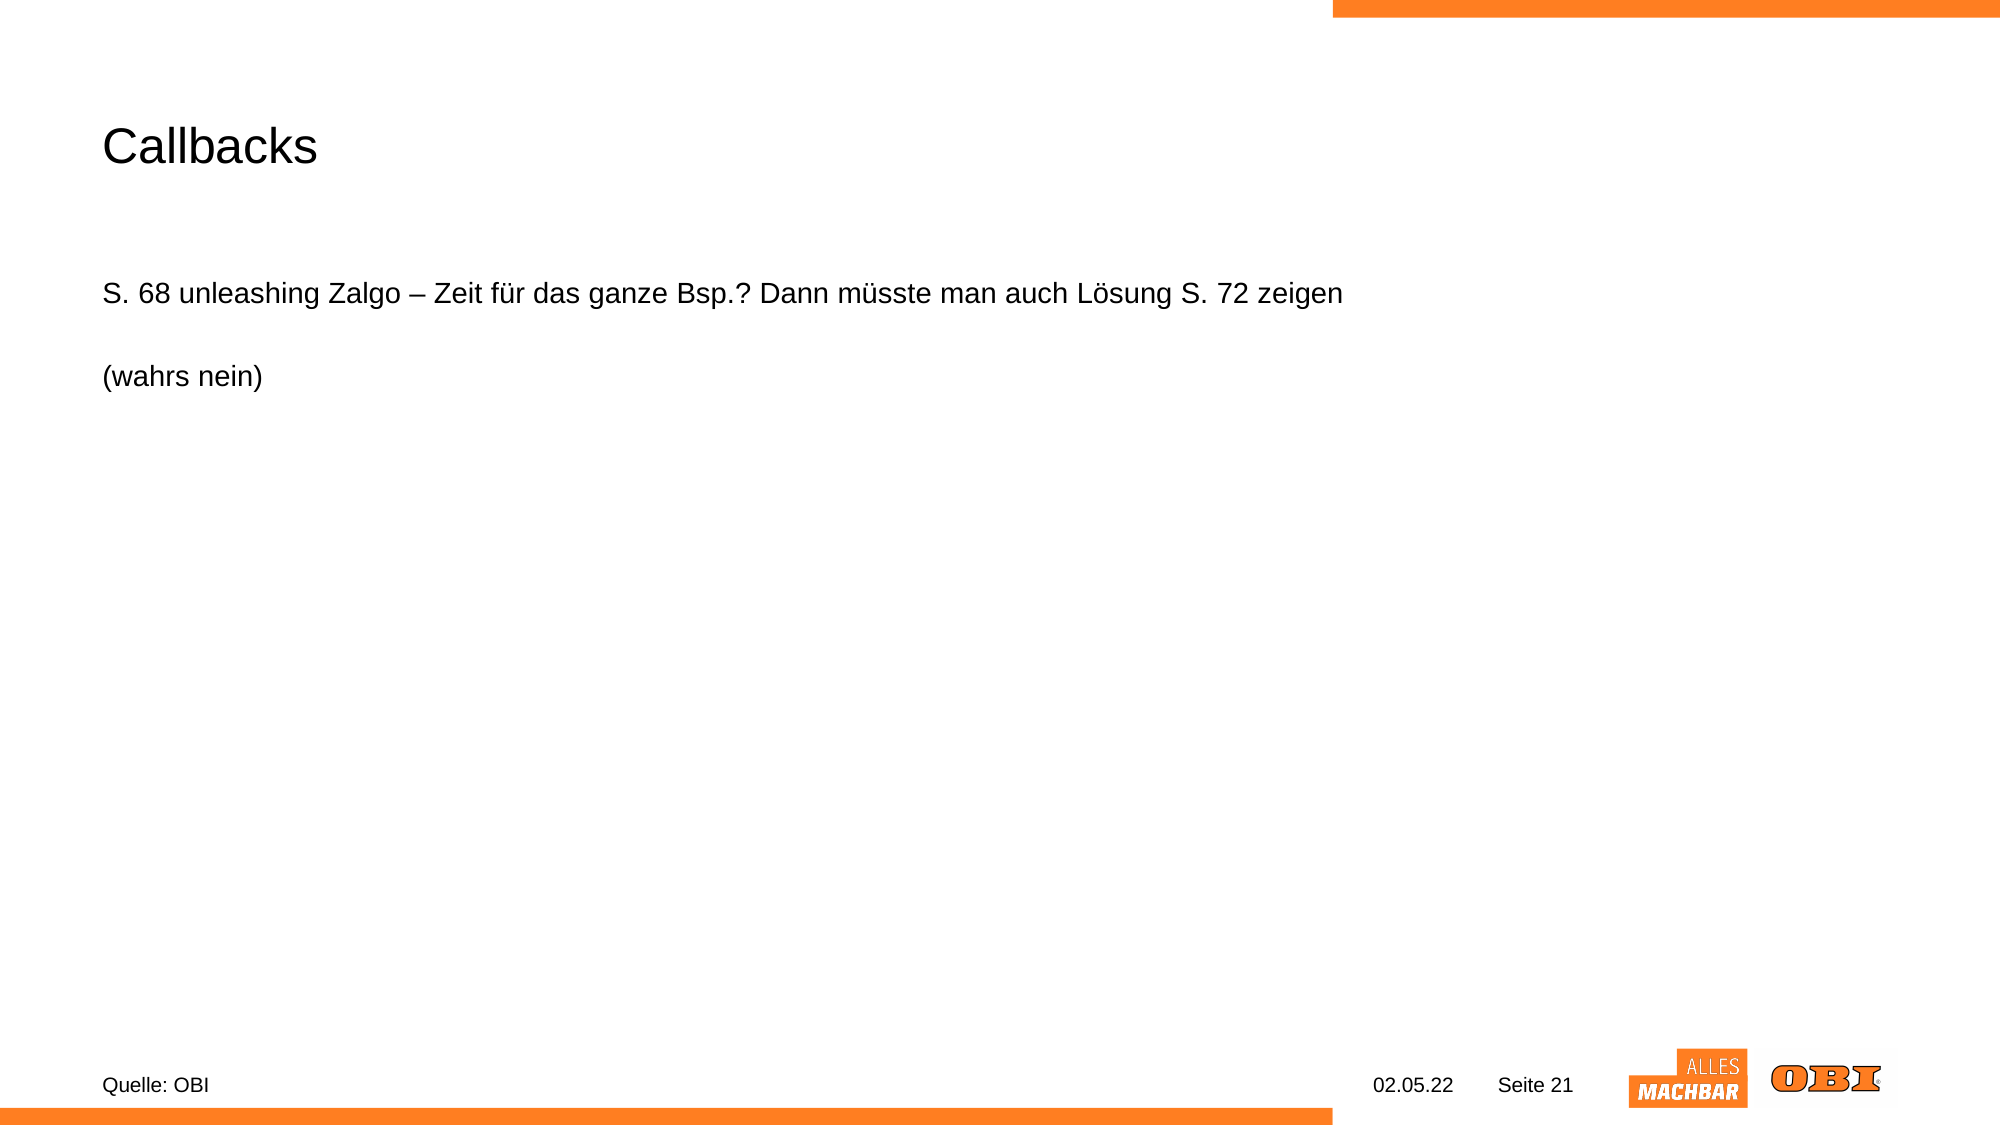

# Callbacks

S. 68 unleashing Zalgo – Zeit für das ganze Bsp.? Dann müsste man auch Lösung S. 72 zeigen

(wahrs nein)
Quelle: OBI
02.05.22
Seite 21